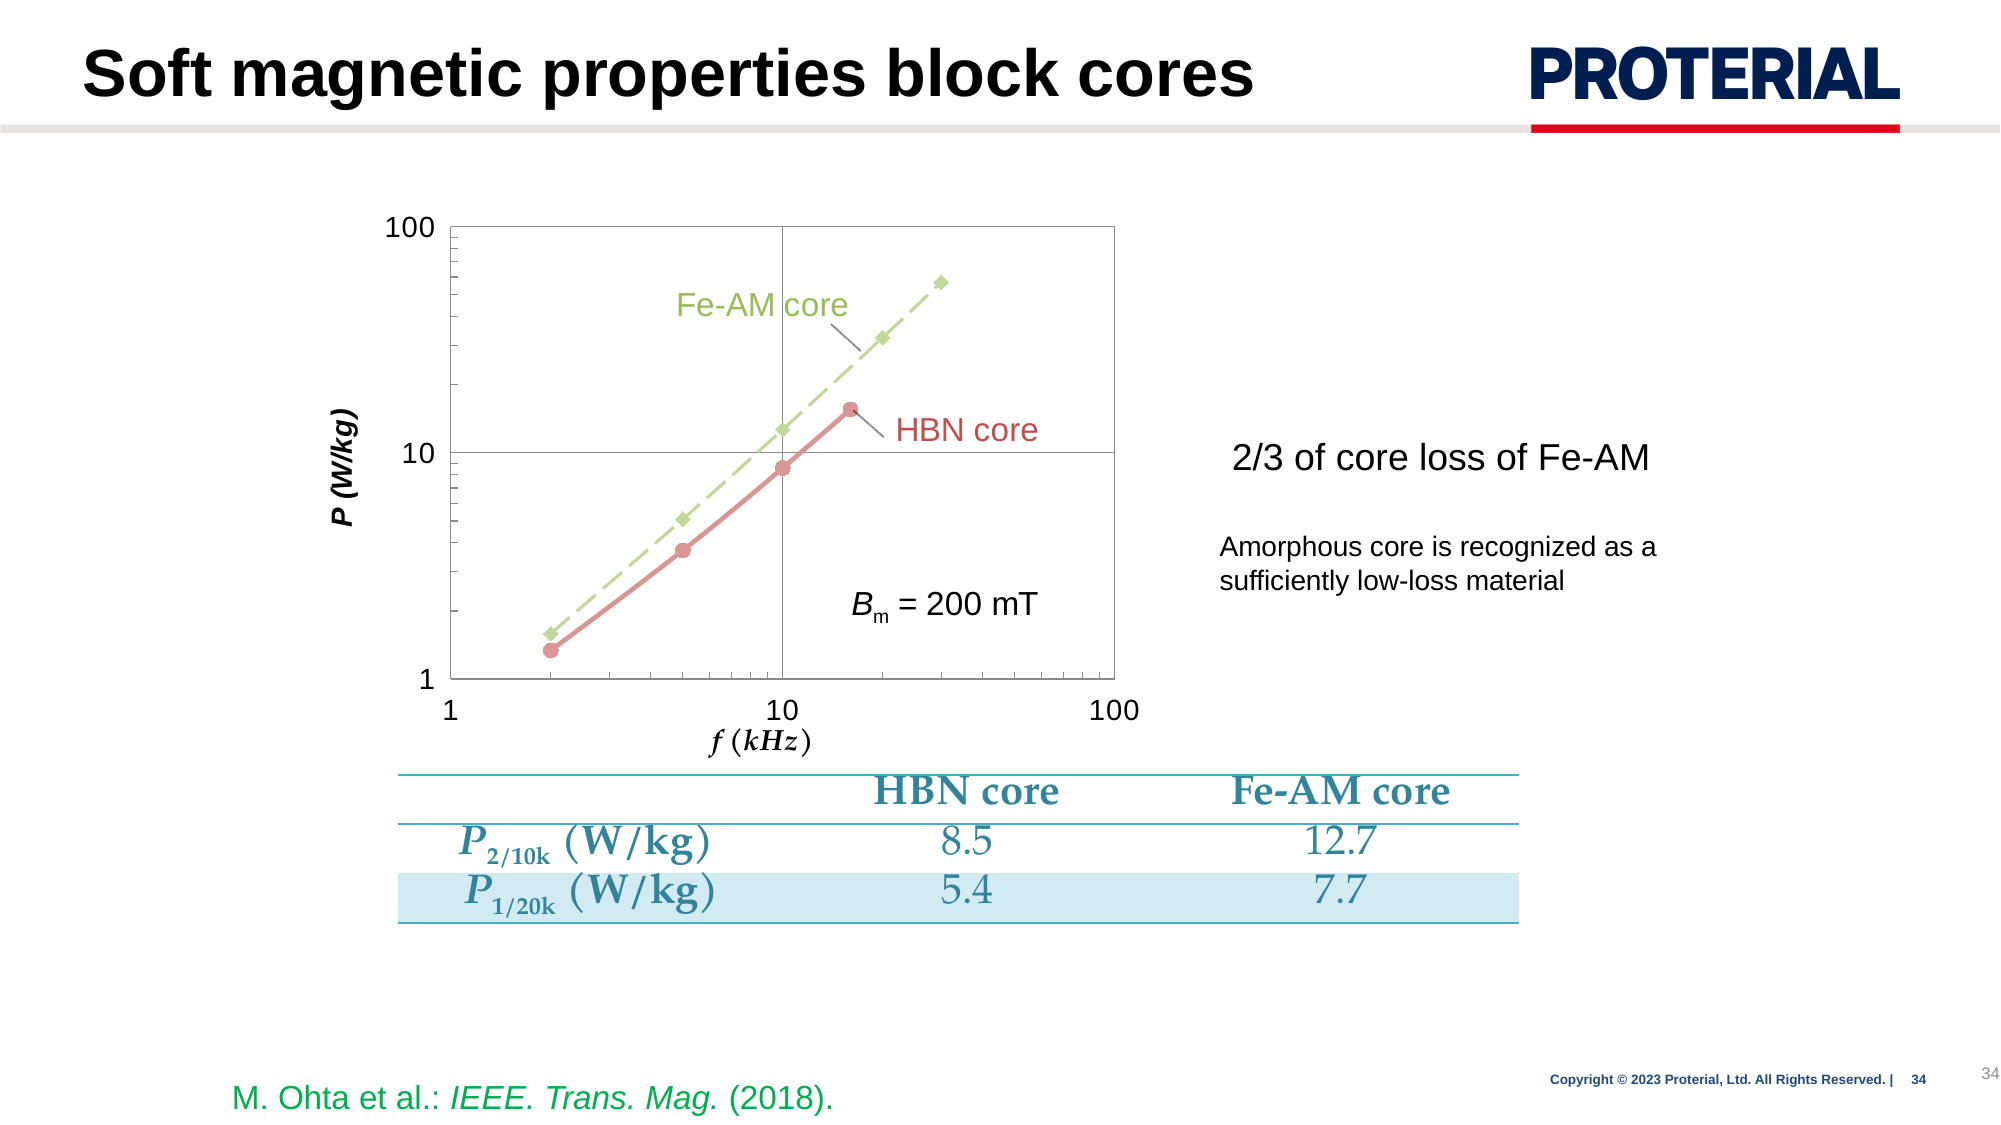

# Soft magnetic properties block cores

### Chart

| Category | 200(AMCC) | 200(125) |
|---|---|---|
2/3 of core loss of Fe-AM
Amorphous core is recognized as a sufficiently low-loss material
|  | HBN core | Fe-AM core |
| --- | --- | --- |
| P2/10k (W/kg) | 8.5 | 12.7 |
| P1/20k (W/kg) | 5.4 | 7.7 |
34
M. Ohta et al.: IEEE. Trans. Mag. (2018).